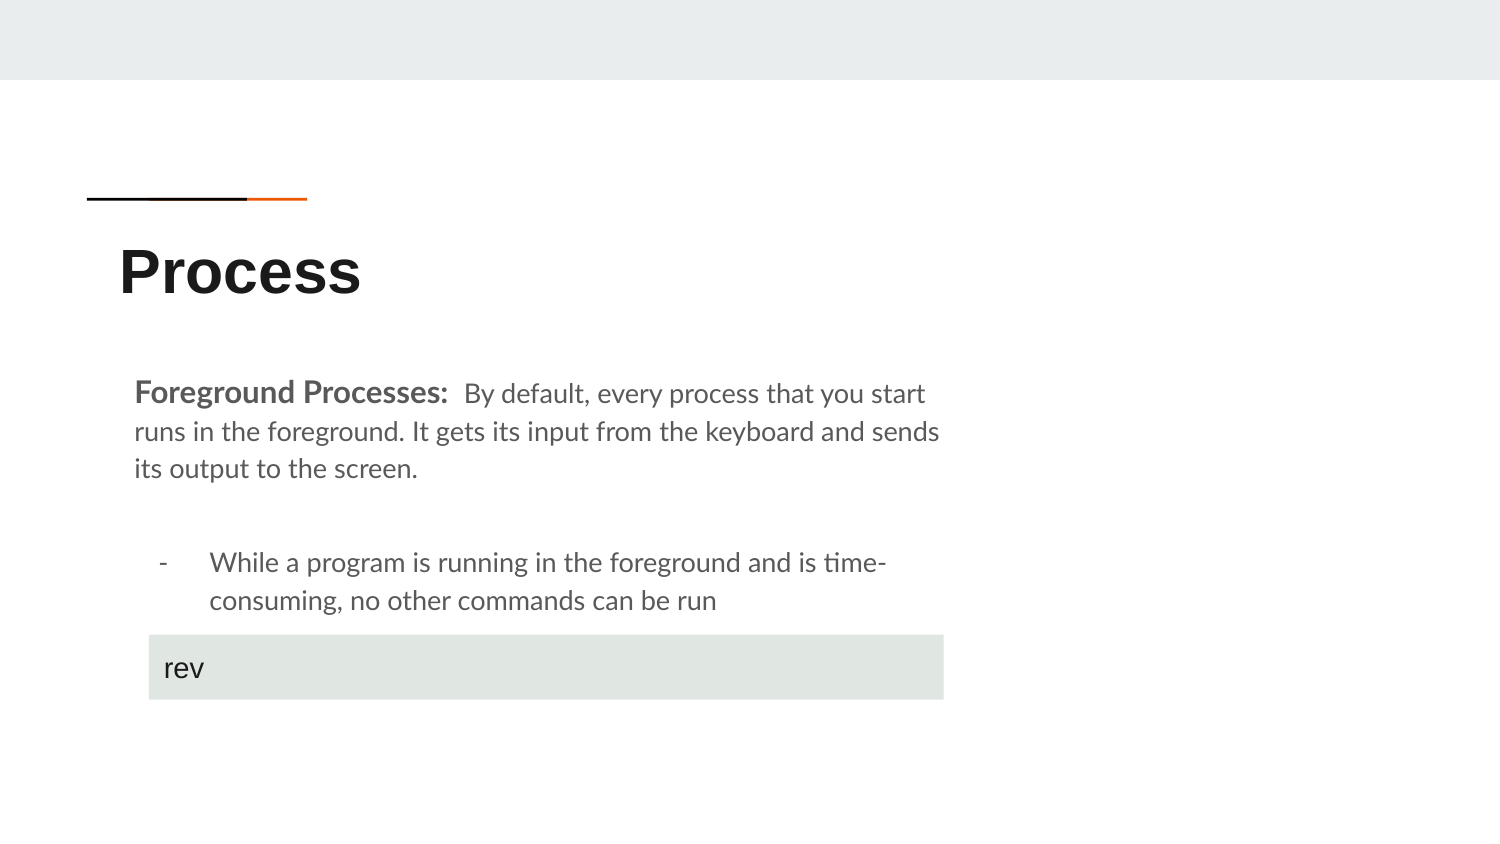

# Process

Foreground Processes:  By default, every process that you start runs in the foreground. It gets its input from the keyboard and sends its output to the screen.
While a program is running in the foreground and is time-consuming, no other commands can be run
rev